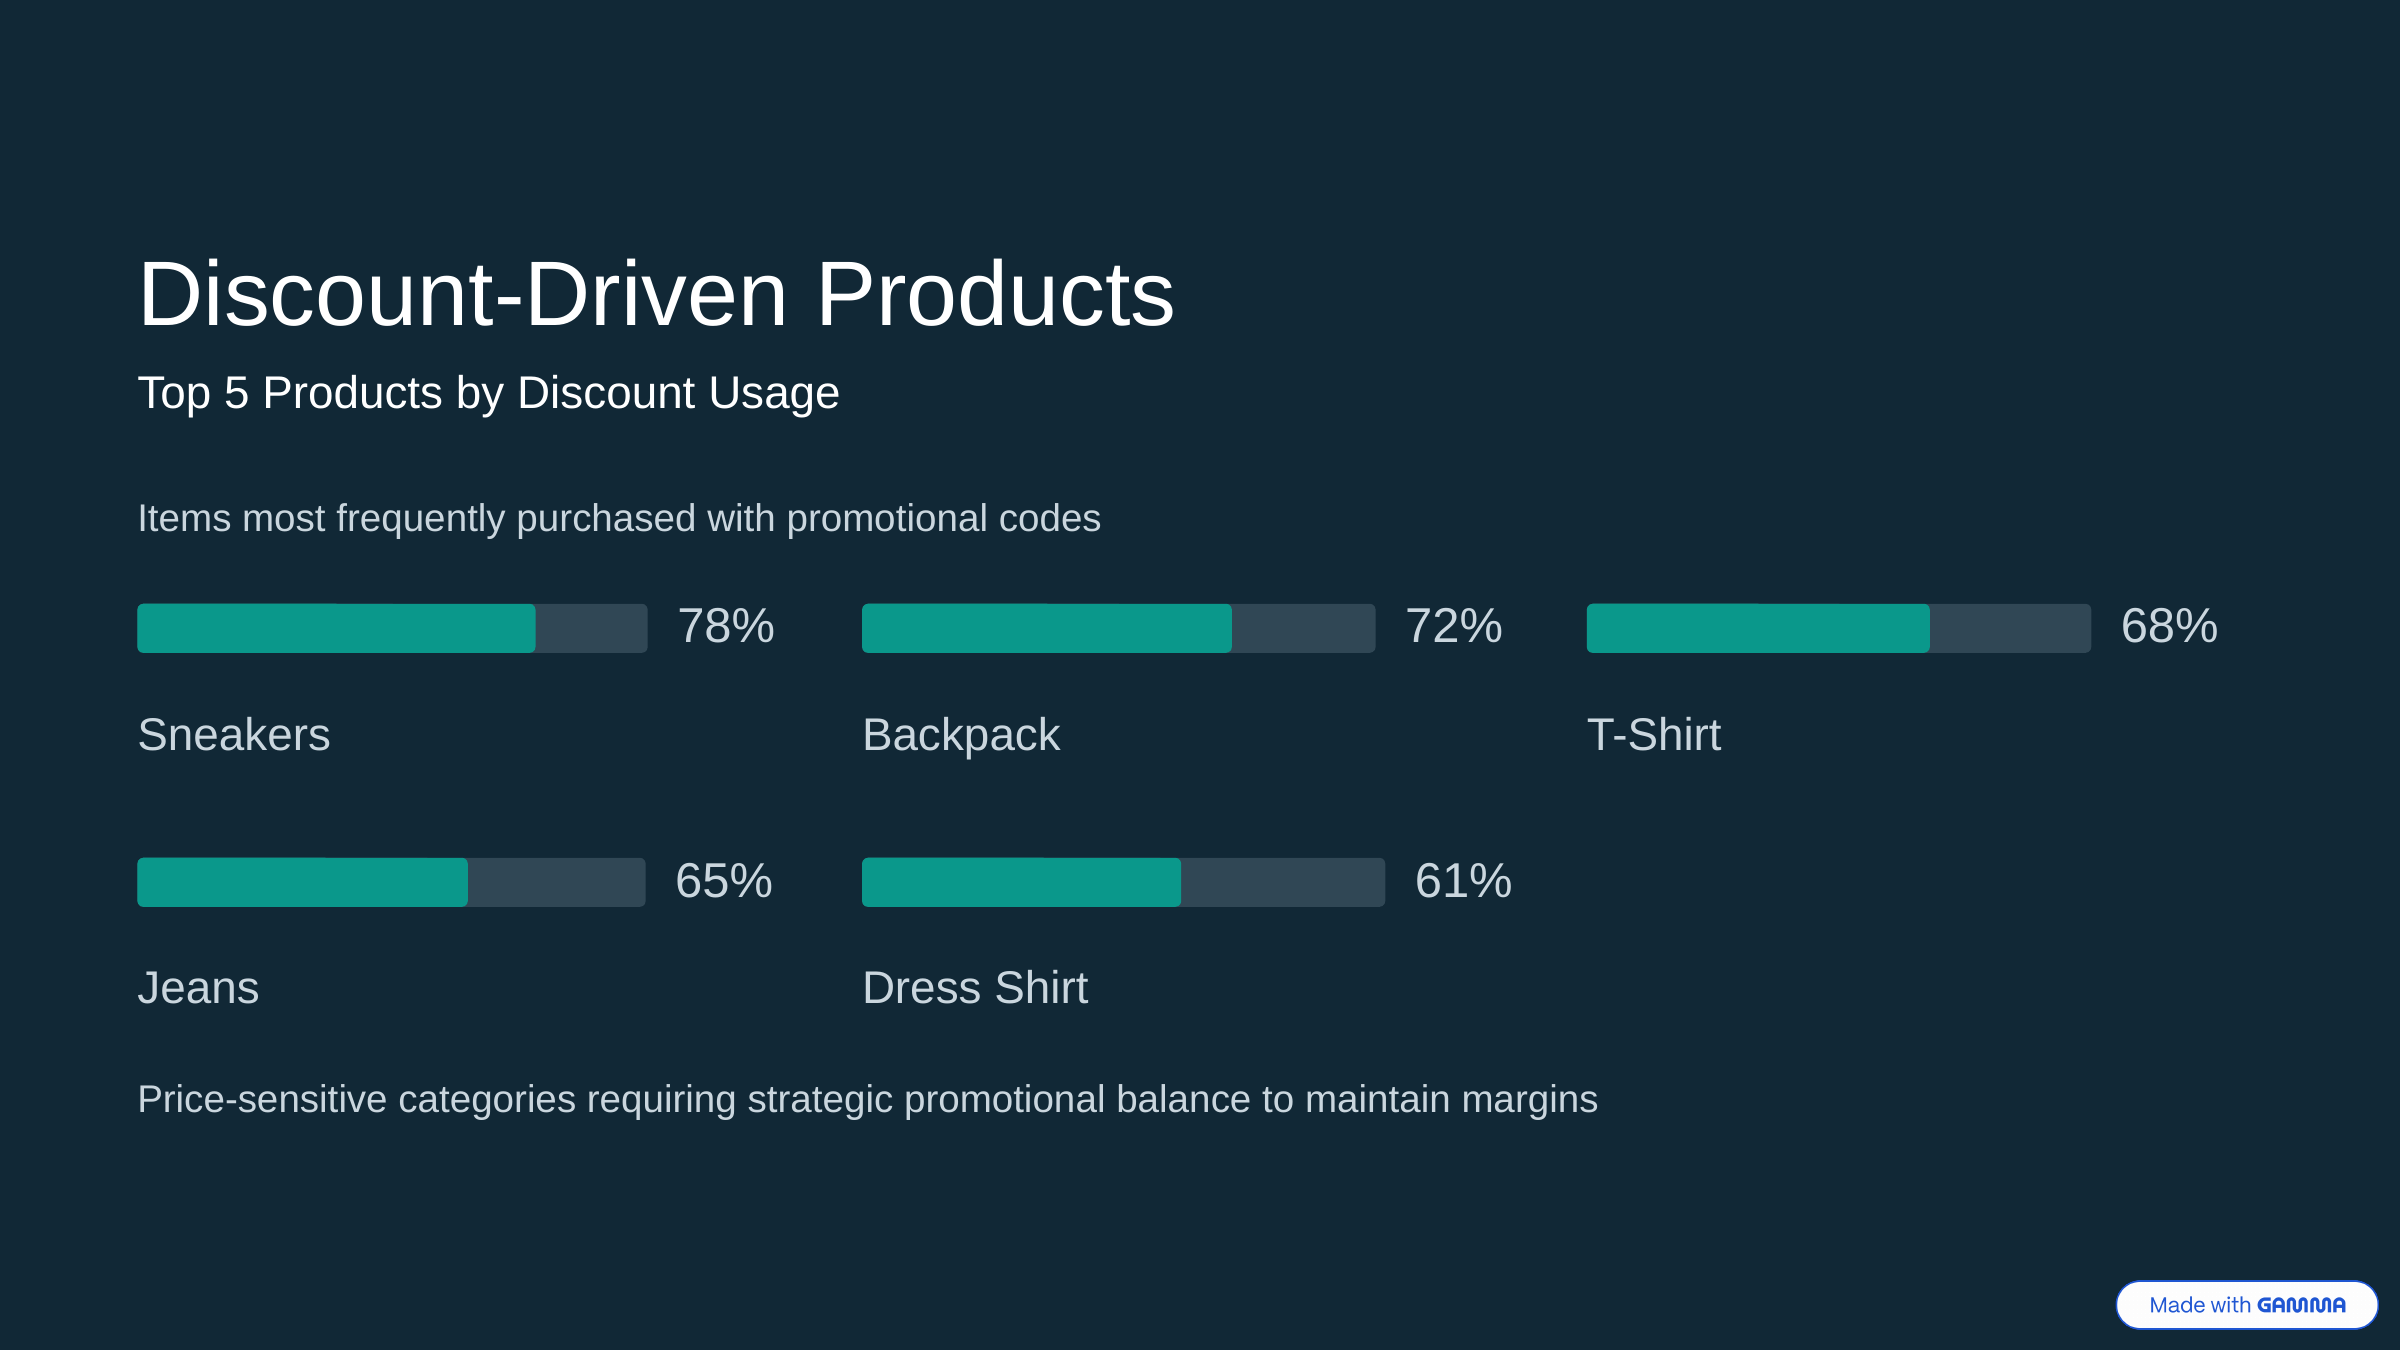

Discount-Driven Products
Top 5 Products by Discount Usage
Items most frequently purchased with promotional codes

78%

72%

68%
Sneakers
Backpack
T-Shirt

65%

61%
Jeans
Dress Shirt
Price-sensitive categories requiring strategic promotional balance to maintain margins